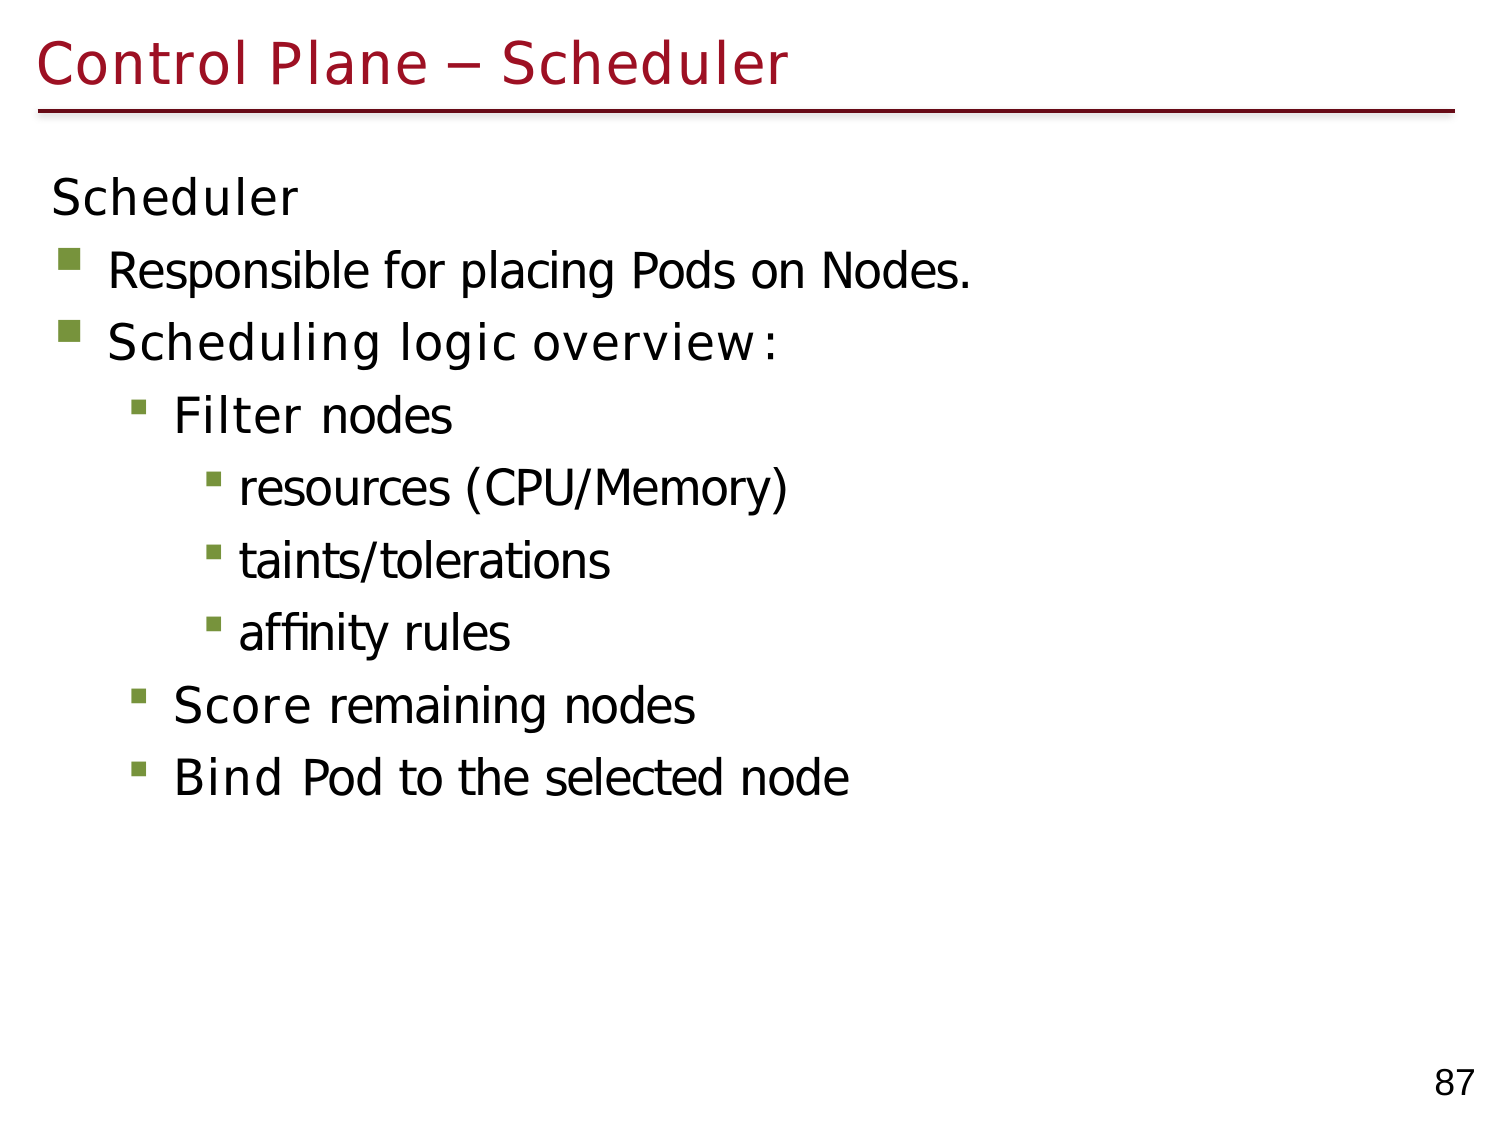

# Control Plane – Scheduler
Scheduler
Responsible for placing Pods on Nodes.
Scheduling logic overview:
Filter nodes
resources (CPU/Memory)
taints/tolerations
affinity rules
Score remaining nodes
Bind Pod to the selected node
87